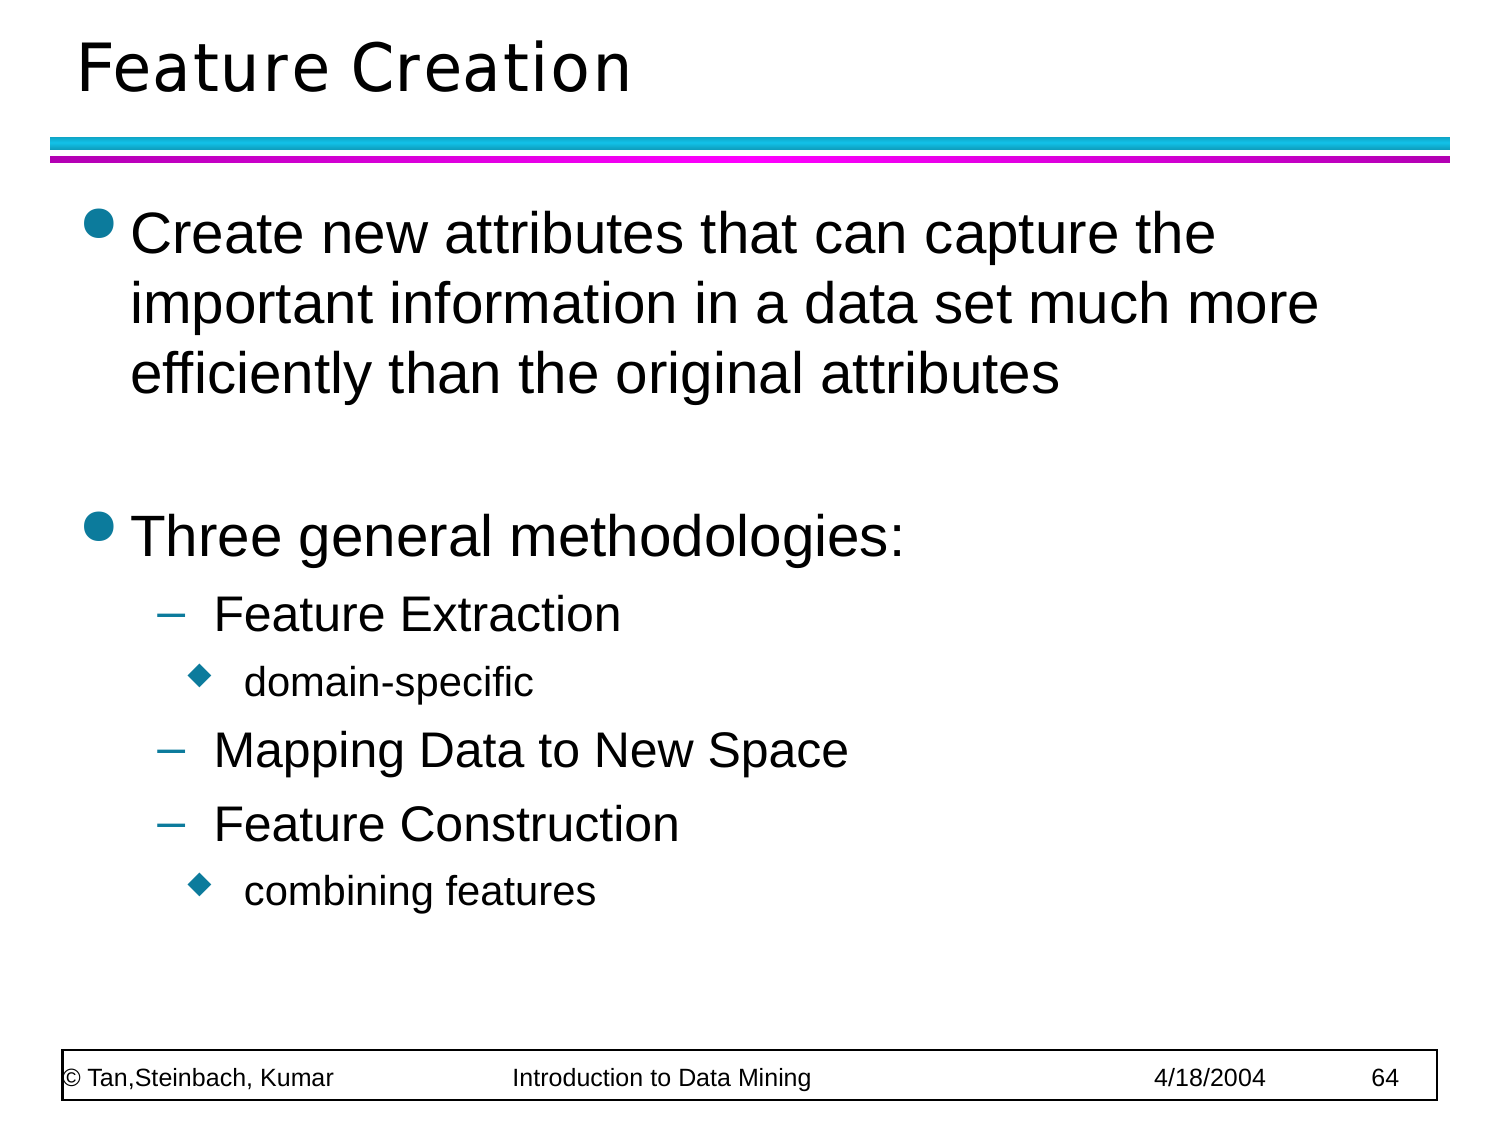

# Feature Creation
Create new attributes that can capture the important information in a data set much more efficiently than the original attributes

Three general methodologies:
Feature Extraction
 domain-specific
Mapping Data to New Space
Feature Construction
 combining features